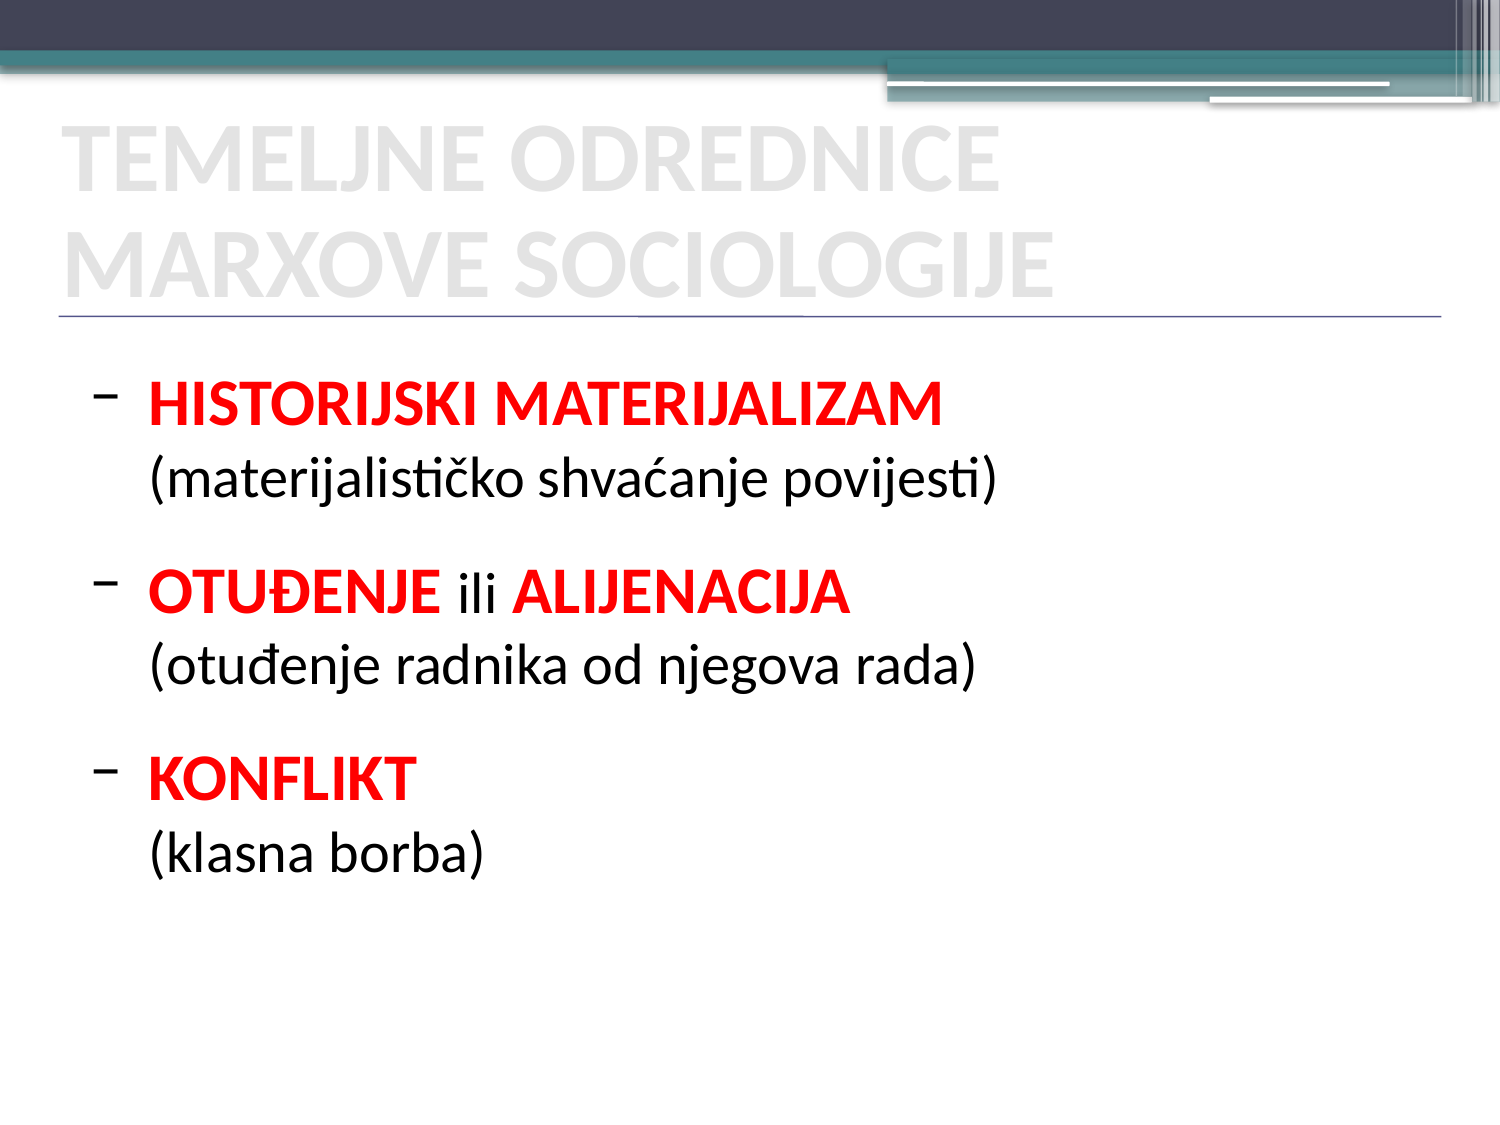

TEMELJNE ODREDNICE
MARXOVE SOCIOLOGIJE
HISTORIJSKI MATERIJALIZAM
(materijalističko shvaćanje povijesti)
OTUĐENJE ili ALIJENACIJA
(otuđenje radnika od njegova rada)
KONFLIKT
(klasna borba)